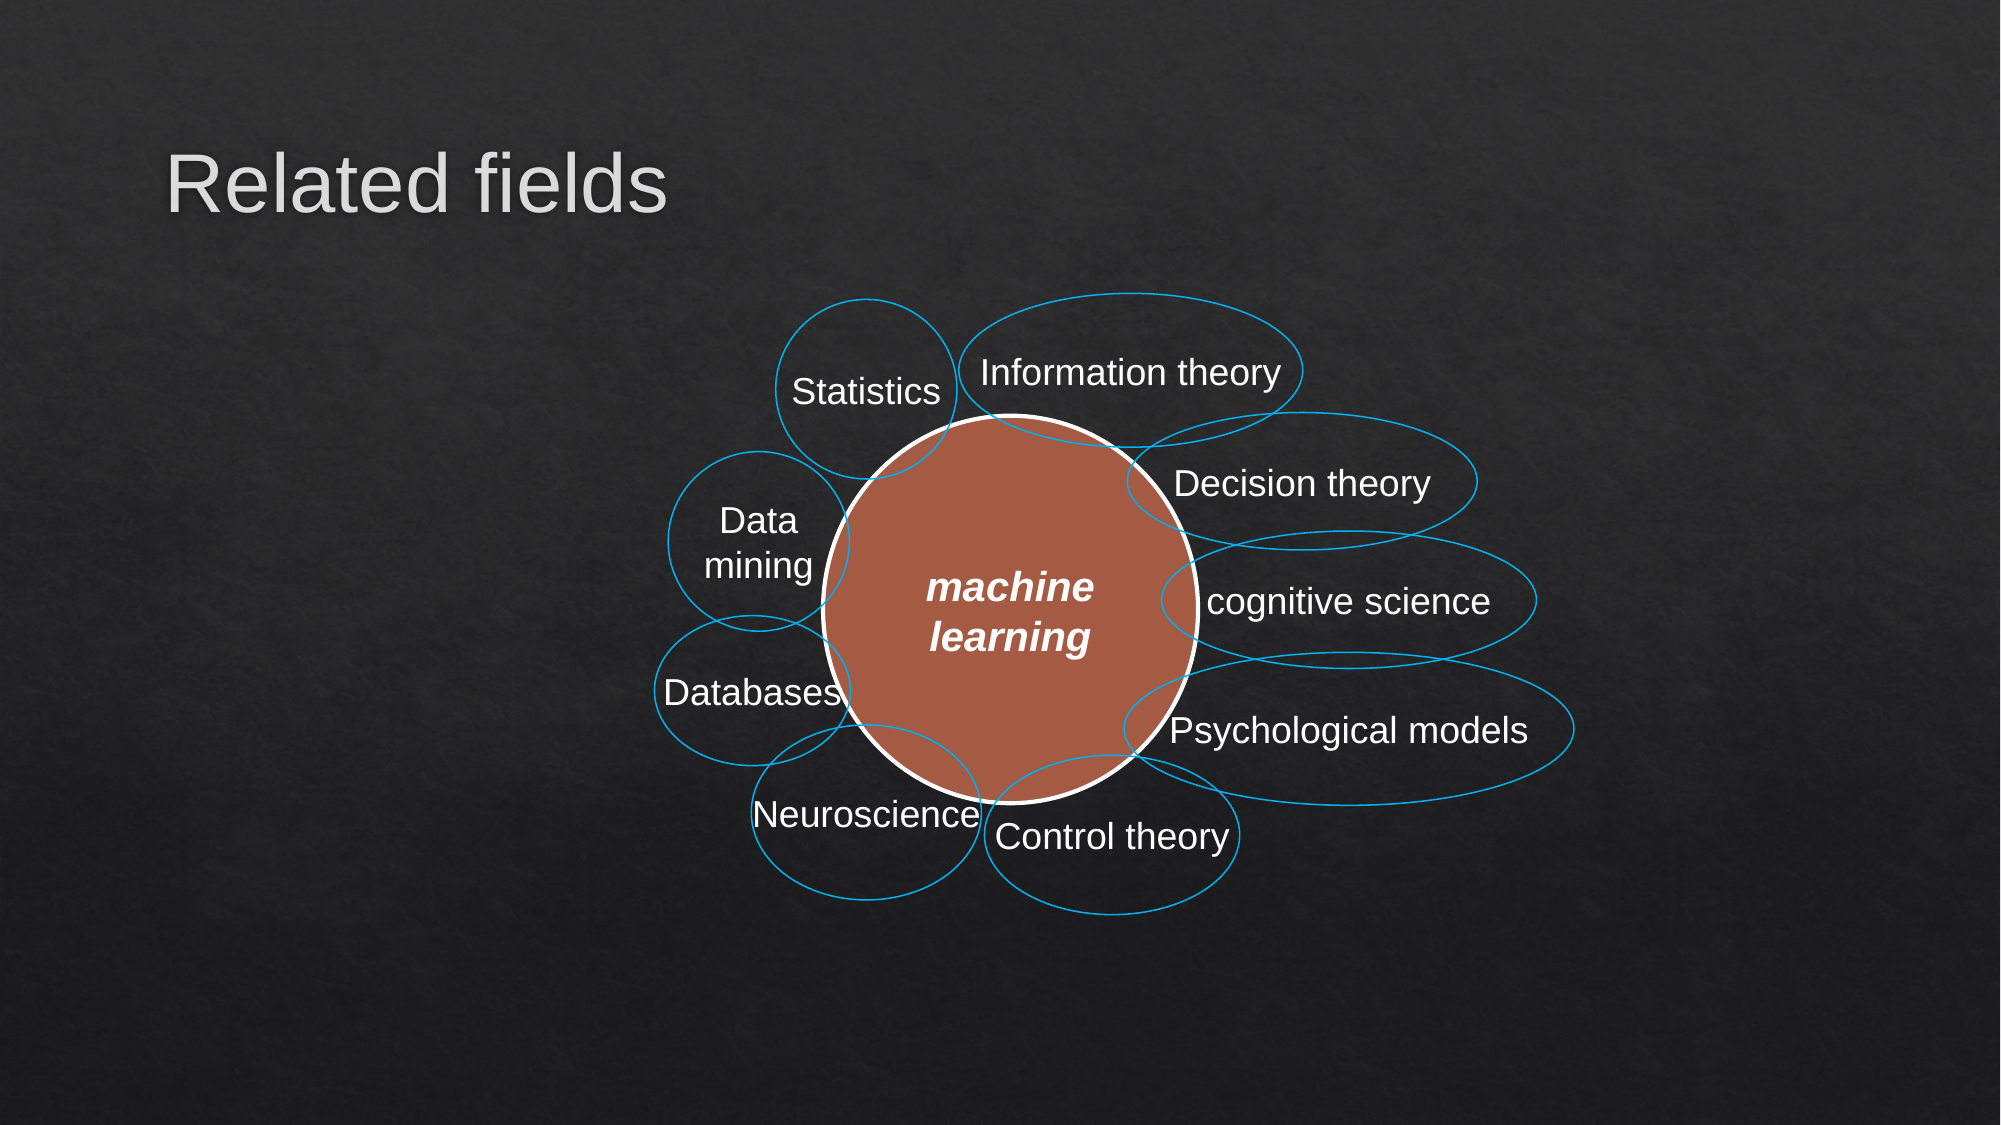

# Related fields
Information theory
Statistics
Decision theory
machine
learning
Data
mining
cognitive science
Databases
Psychological models
Neuroscience
Control theory